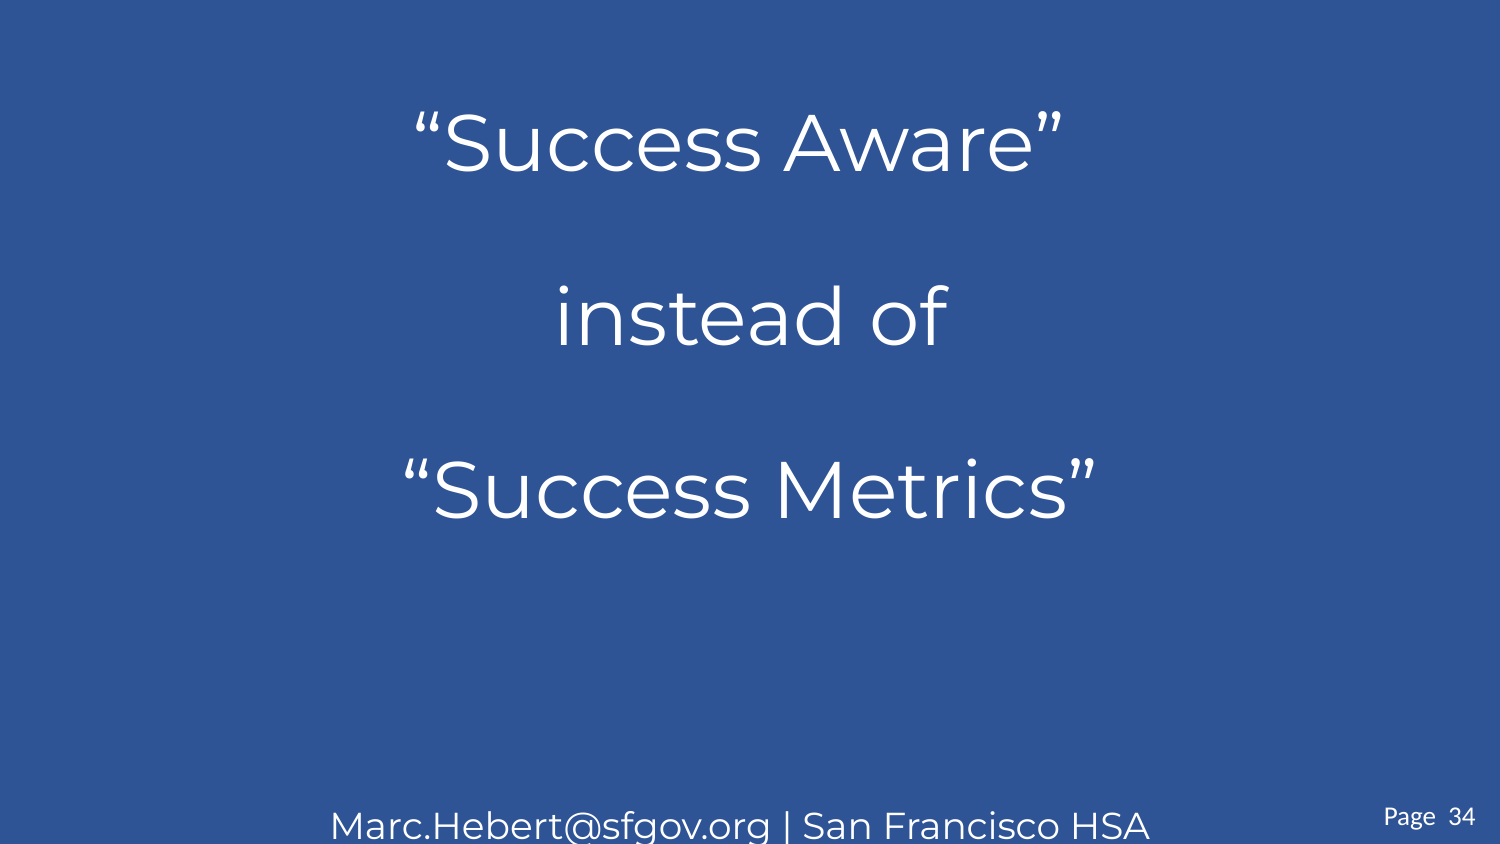

# “Success Aware” instead of “Success Metrics”
Page  34
Marc.Hebert@sfgov.org | San Francisco HSA